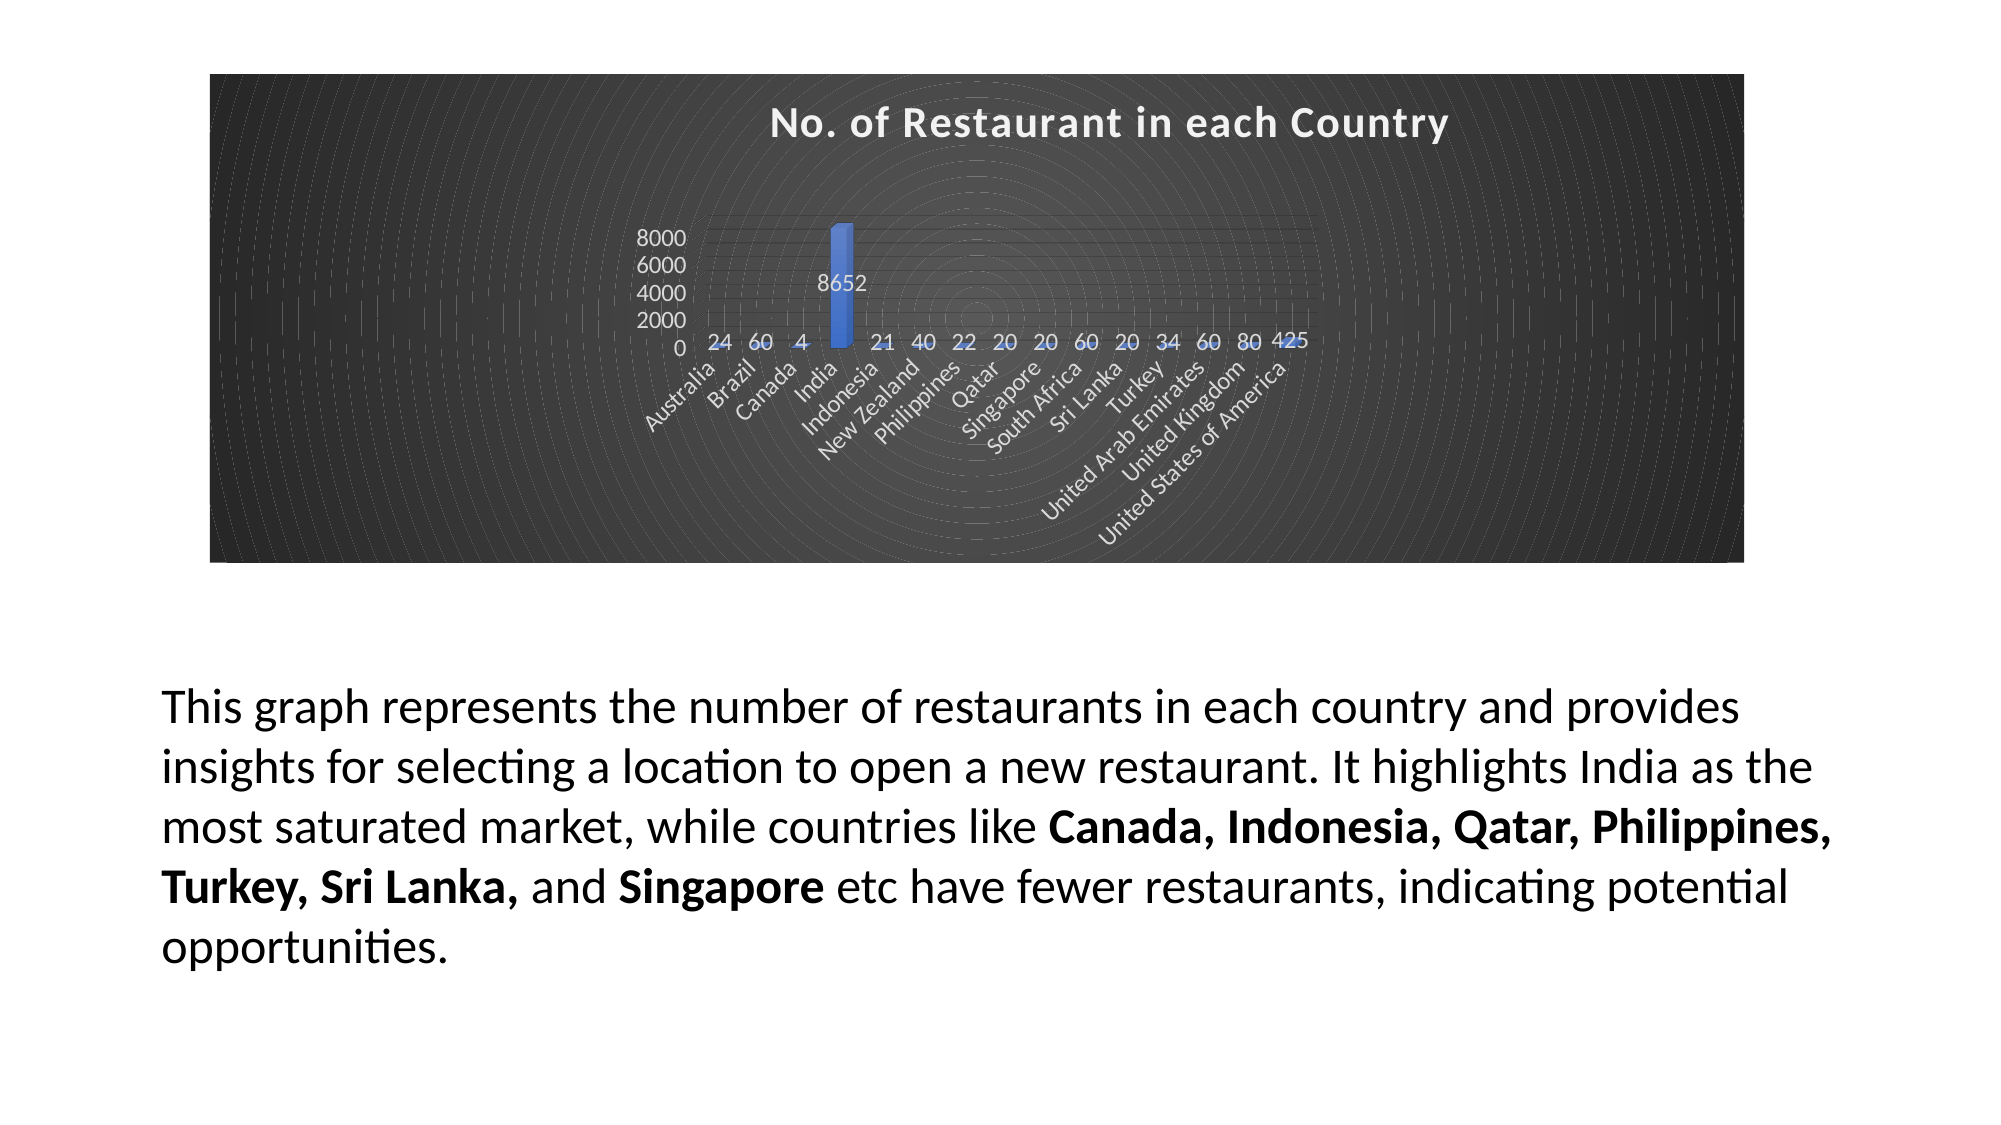

[unsupported chart]

This graph represents the number of restaurants in each country and provides insights for selecting a location to open a new restaurant. It highlights India as the most saturated market, while countries like Canada, Indonesia, Qatar, Philippines, Turkey, Sri Lanka, and Singapore etc have fewer restaurants, indicating potential opportunities.